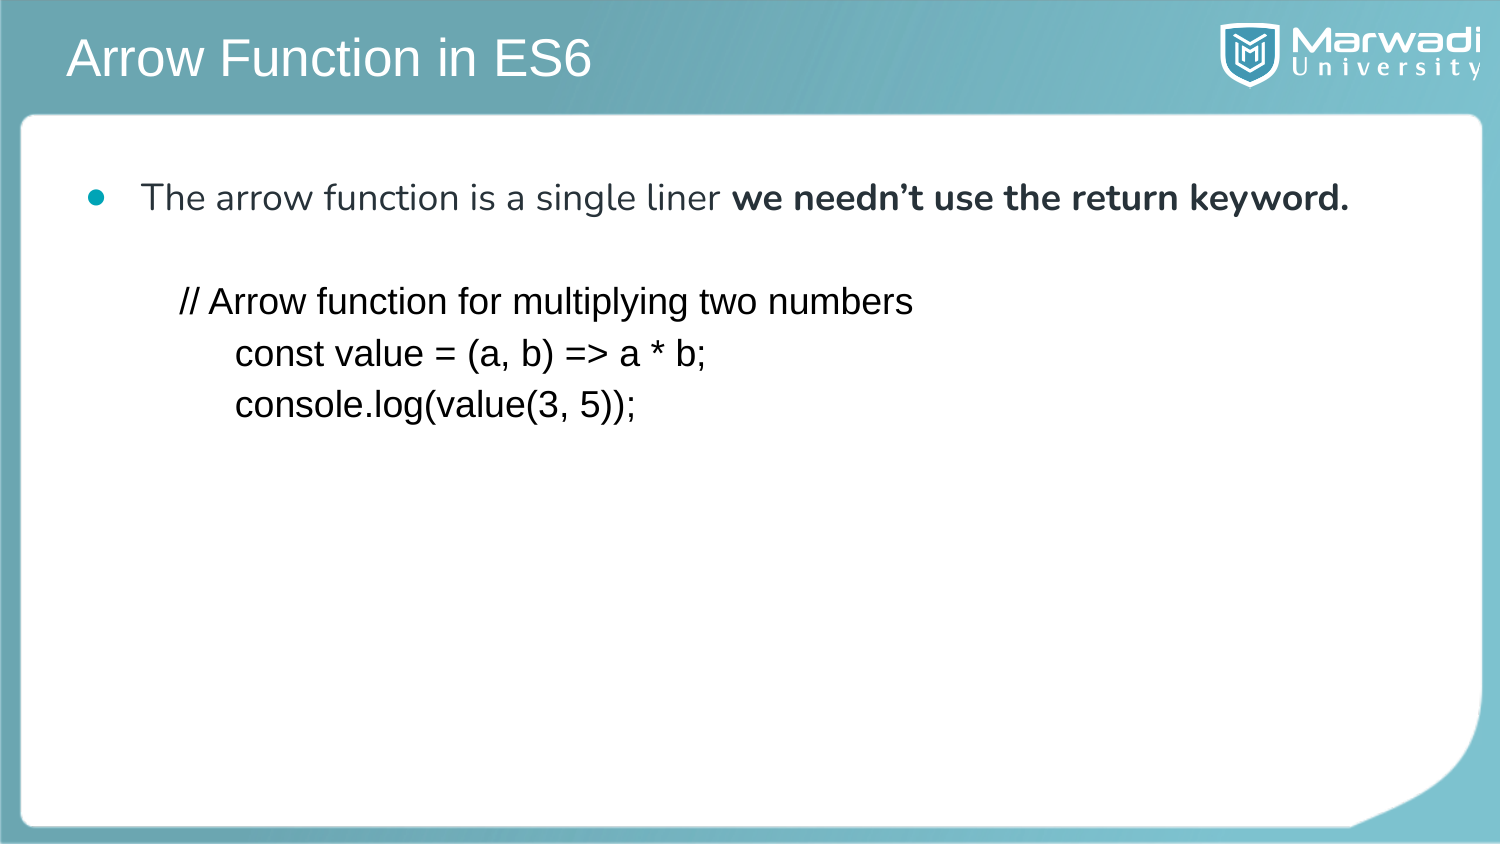

# Arrow Function in ES6
The arrow function is a single liner we needn’t use the return keyword.

         // Arrow function for multiplying two numbers
	const value = (a, b) => a * b;
	console.log(value(3, 5));